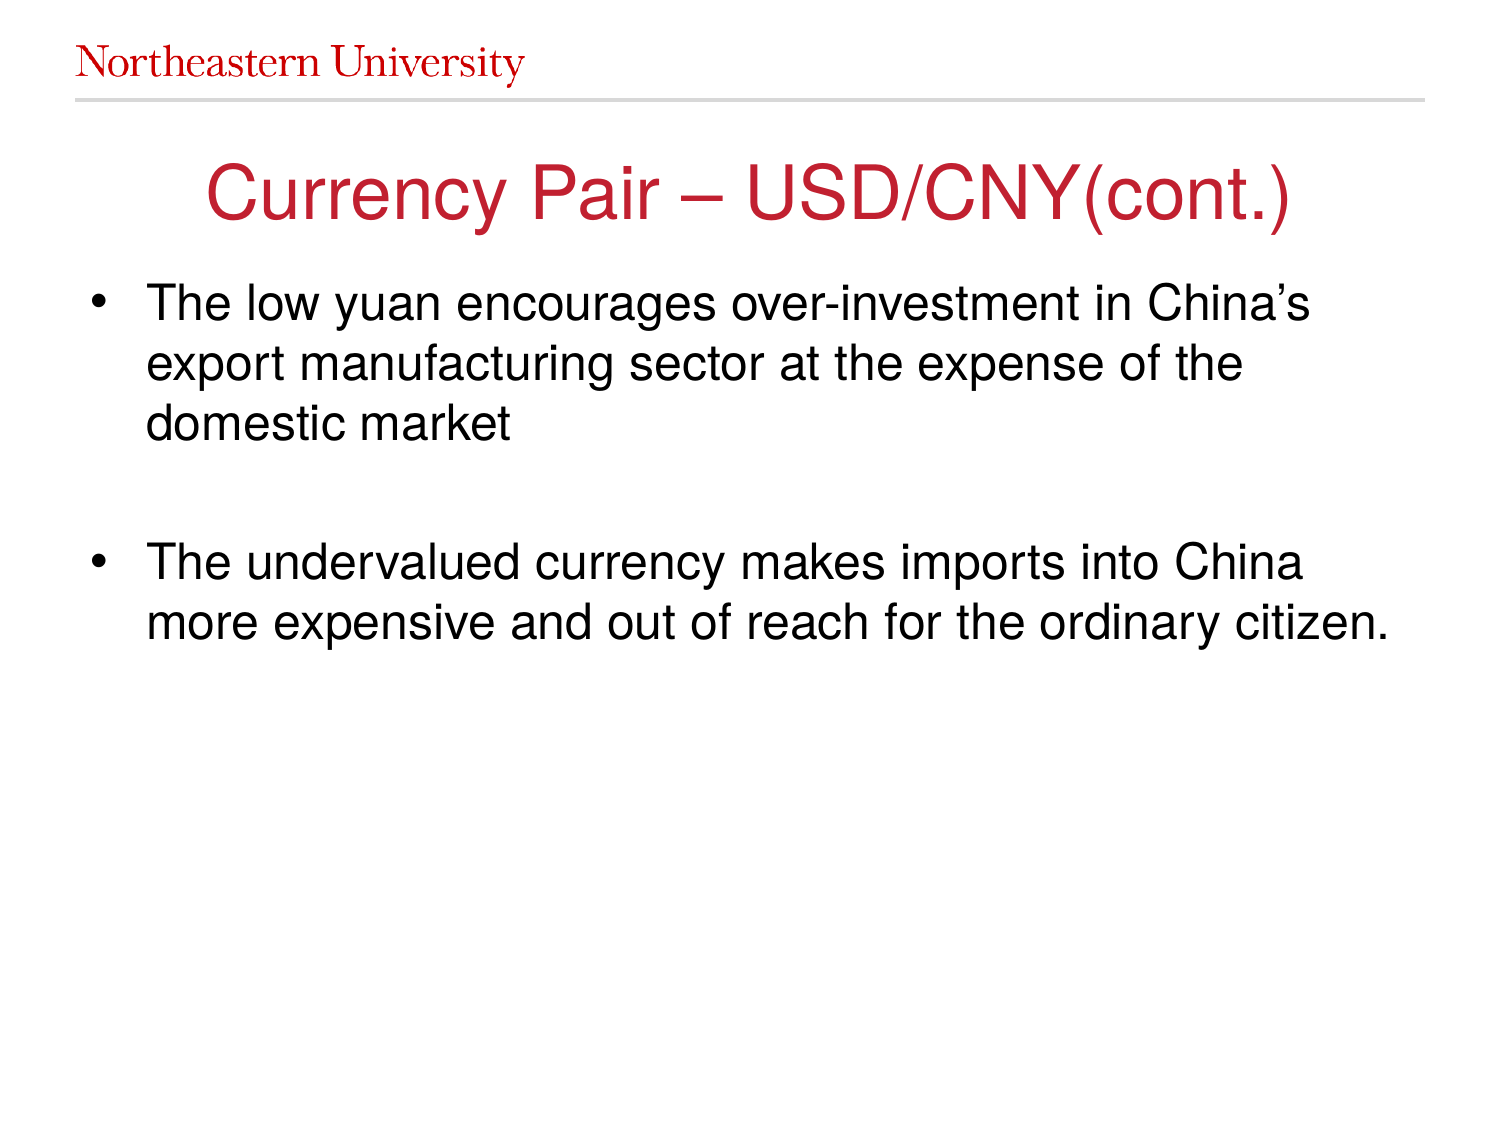

# Currency Pair – USD/CNY(cont.)
The low yuan encourages over-investment in China’s export manufacturing sector at the expense of the domestic market

The undervalued currency makes imports into China more expensive and out of reach for the ordinary citizen.